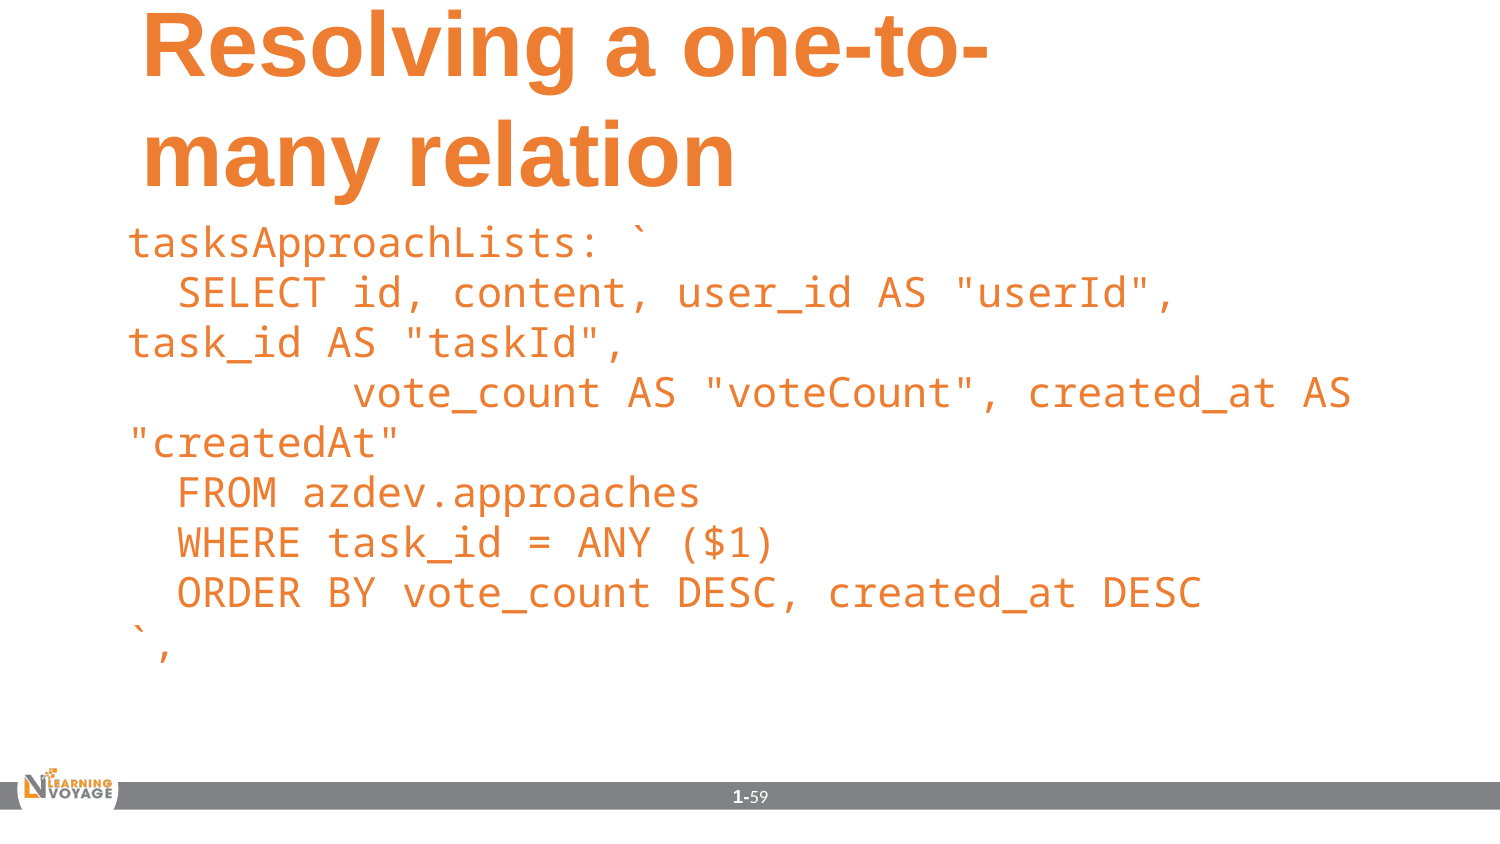

Resolving a one-to-many relation
tasksApproachLists: `
  SELECT id, content, user_id AS "userId", task_id AS "taskId",
         vote_count AS "voteCount", created_at AS "createdAt"
  FROM azdev.approaches
  WHERE task_id = ANY ($1)
  ORDER BY vote_count DESC, created_at DESC
`,
1-59